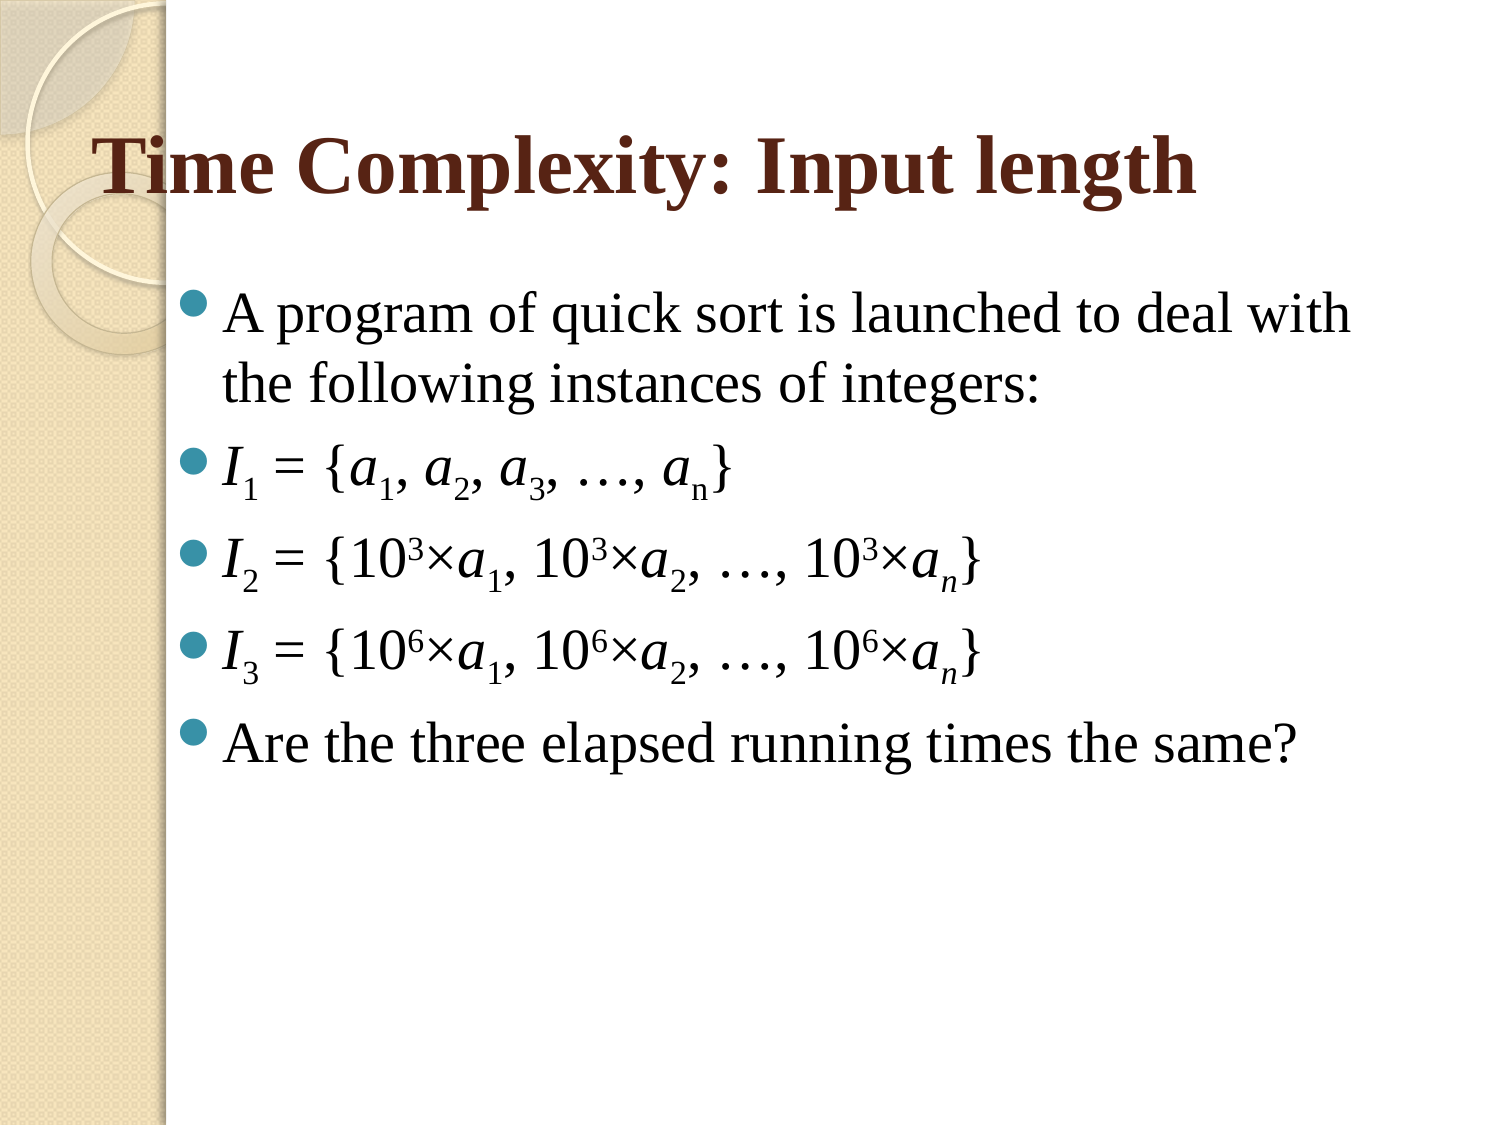

# Time Complexity: Input length
A program of quick sort is launched to deal with the following instances of integers:
I1 = {a1, a2, a3, …, an}
I2 = {103×a1, 103×a2, …, 103×an}
I3 = {106×a1, 106×a2, …, 106×an}
Are the three elapsed running times the same?